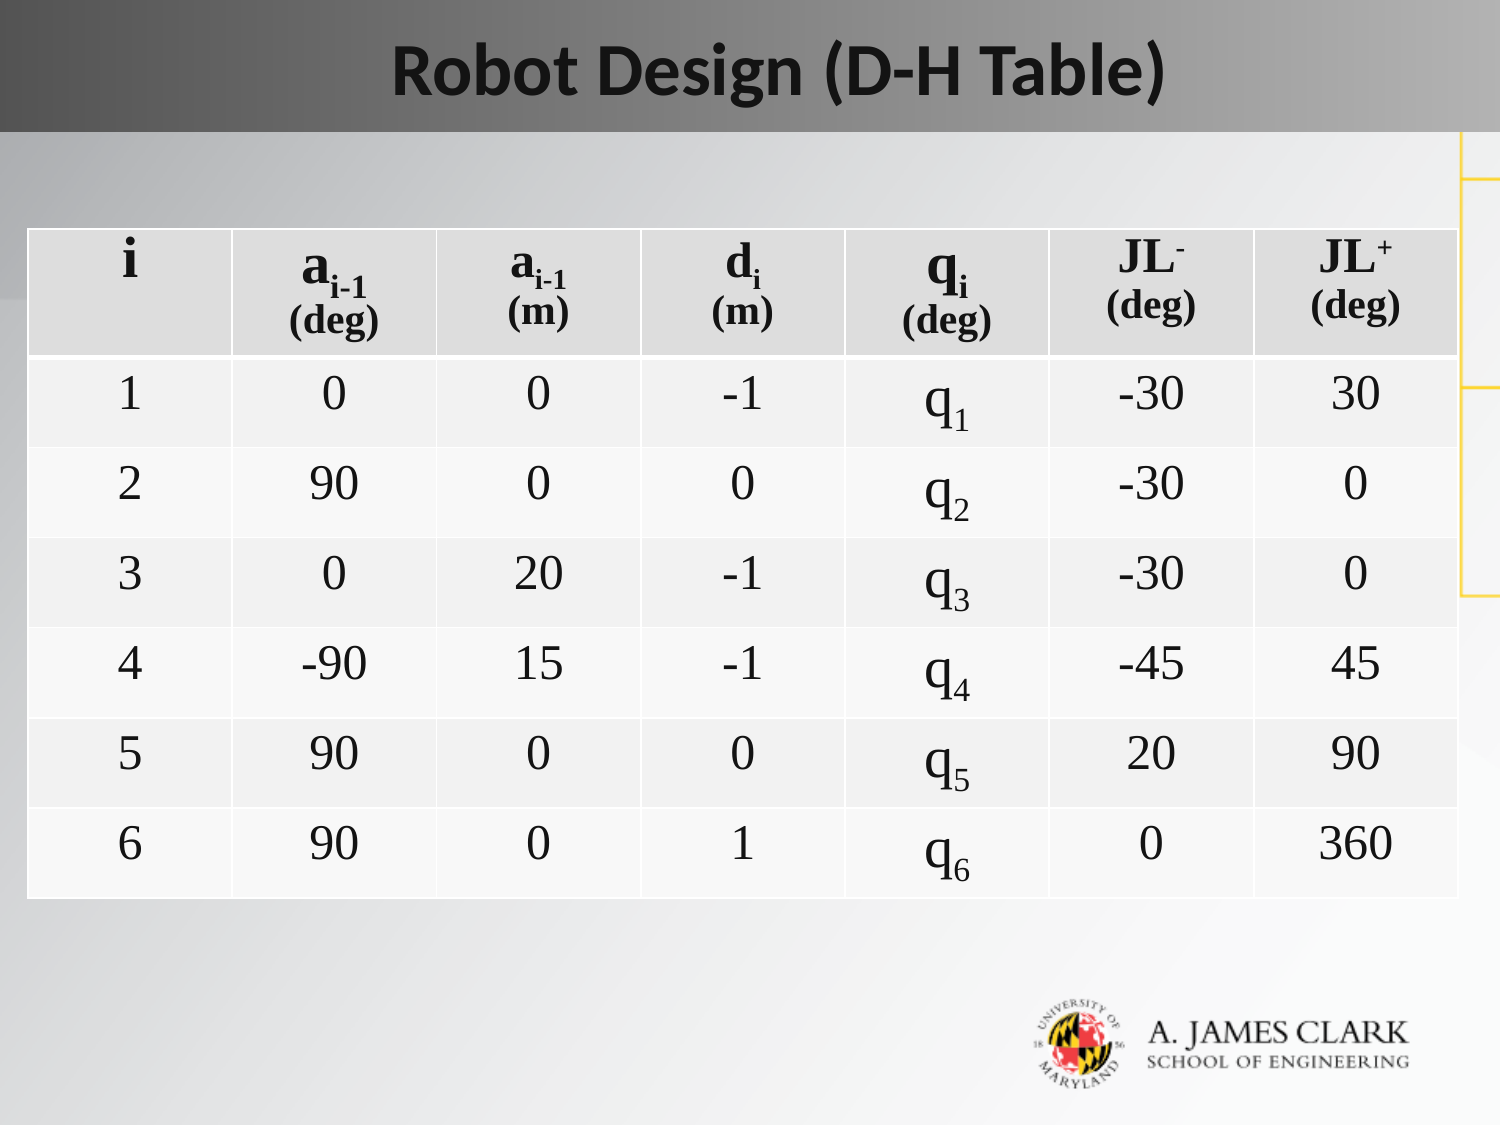

Robot Design (D-H Table)
| i | ai-1 (deg) | ai-1 (m) | di (m) | qi (deg) | JL- (deg) | JL+ (deg) |
| --- | --- | --- | --- | --- | --- | --- |
| 1 | 0 | 0 | -1 | q1 | -30 | 30 |
| 2 | 90 | 0 | 0 | q2 | -30 | 0 |
| 3 | 0 | 20 | -1 | q3 | -30 | 0 |
| 4 | -90 | 15 | -1 | q4 | -45 | 45 |
| 5 | 90 | 0 | 0 | q5 | 20 | 90 |
| 6 | 90 | 0 | 1 | q6 | 0 | 360 |